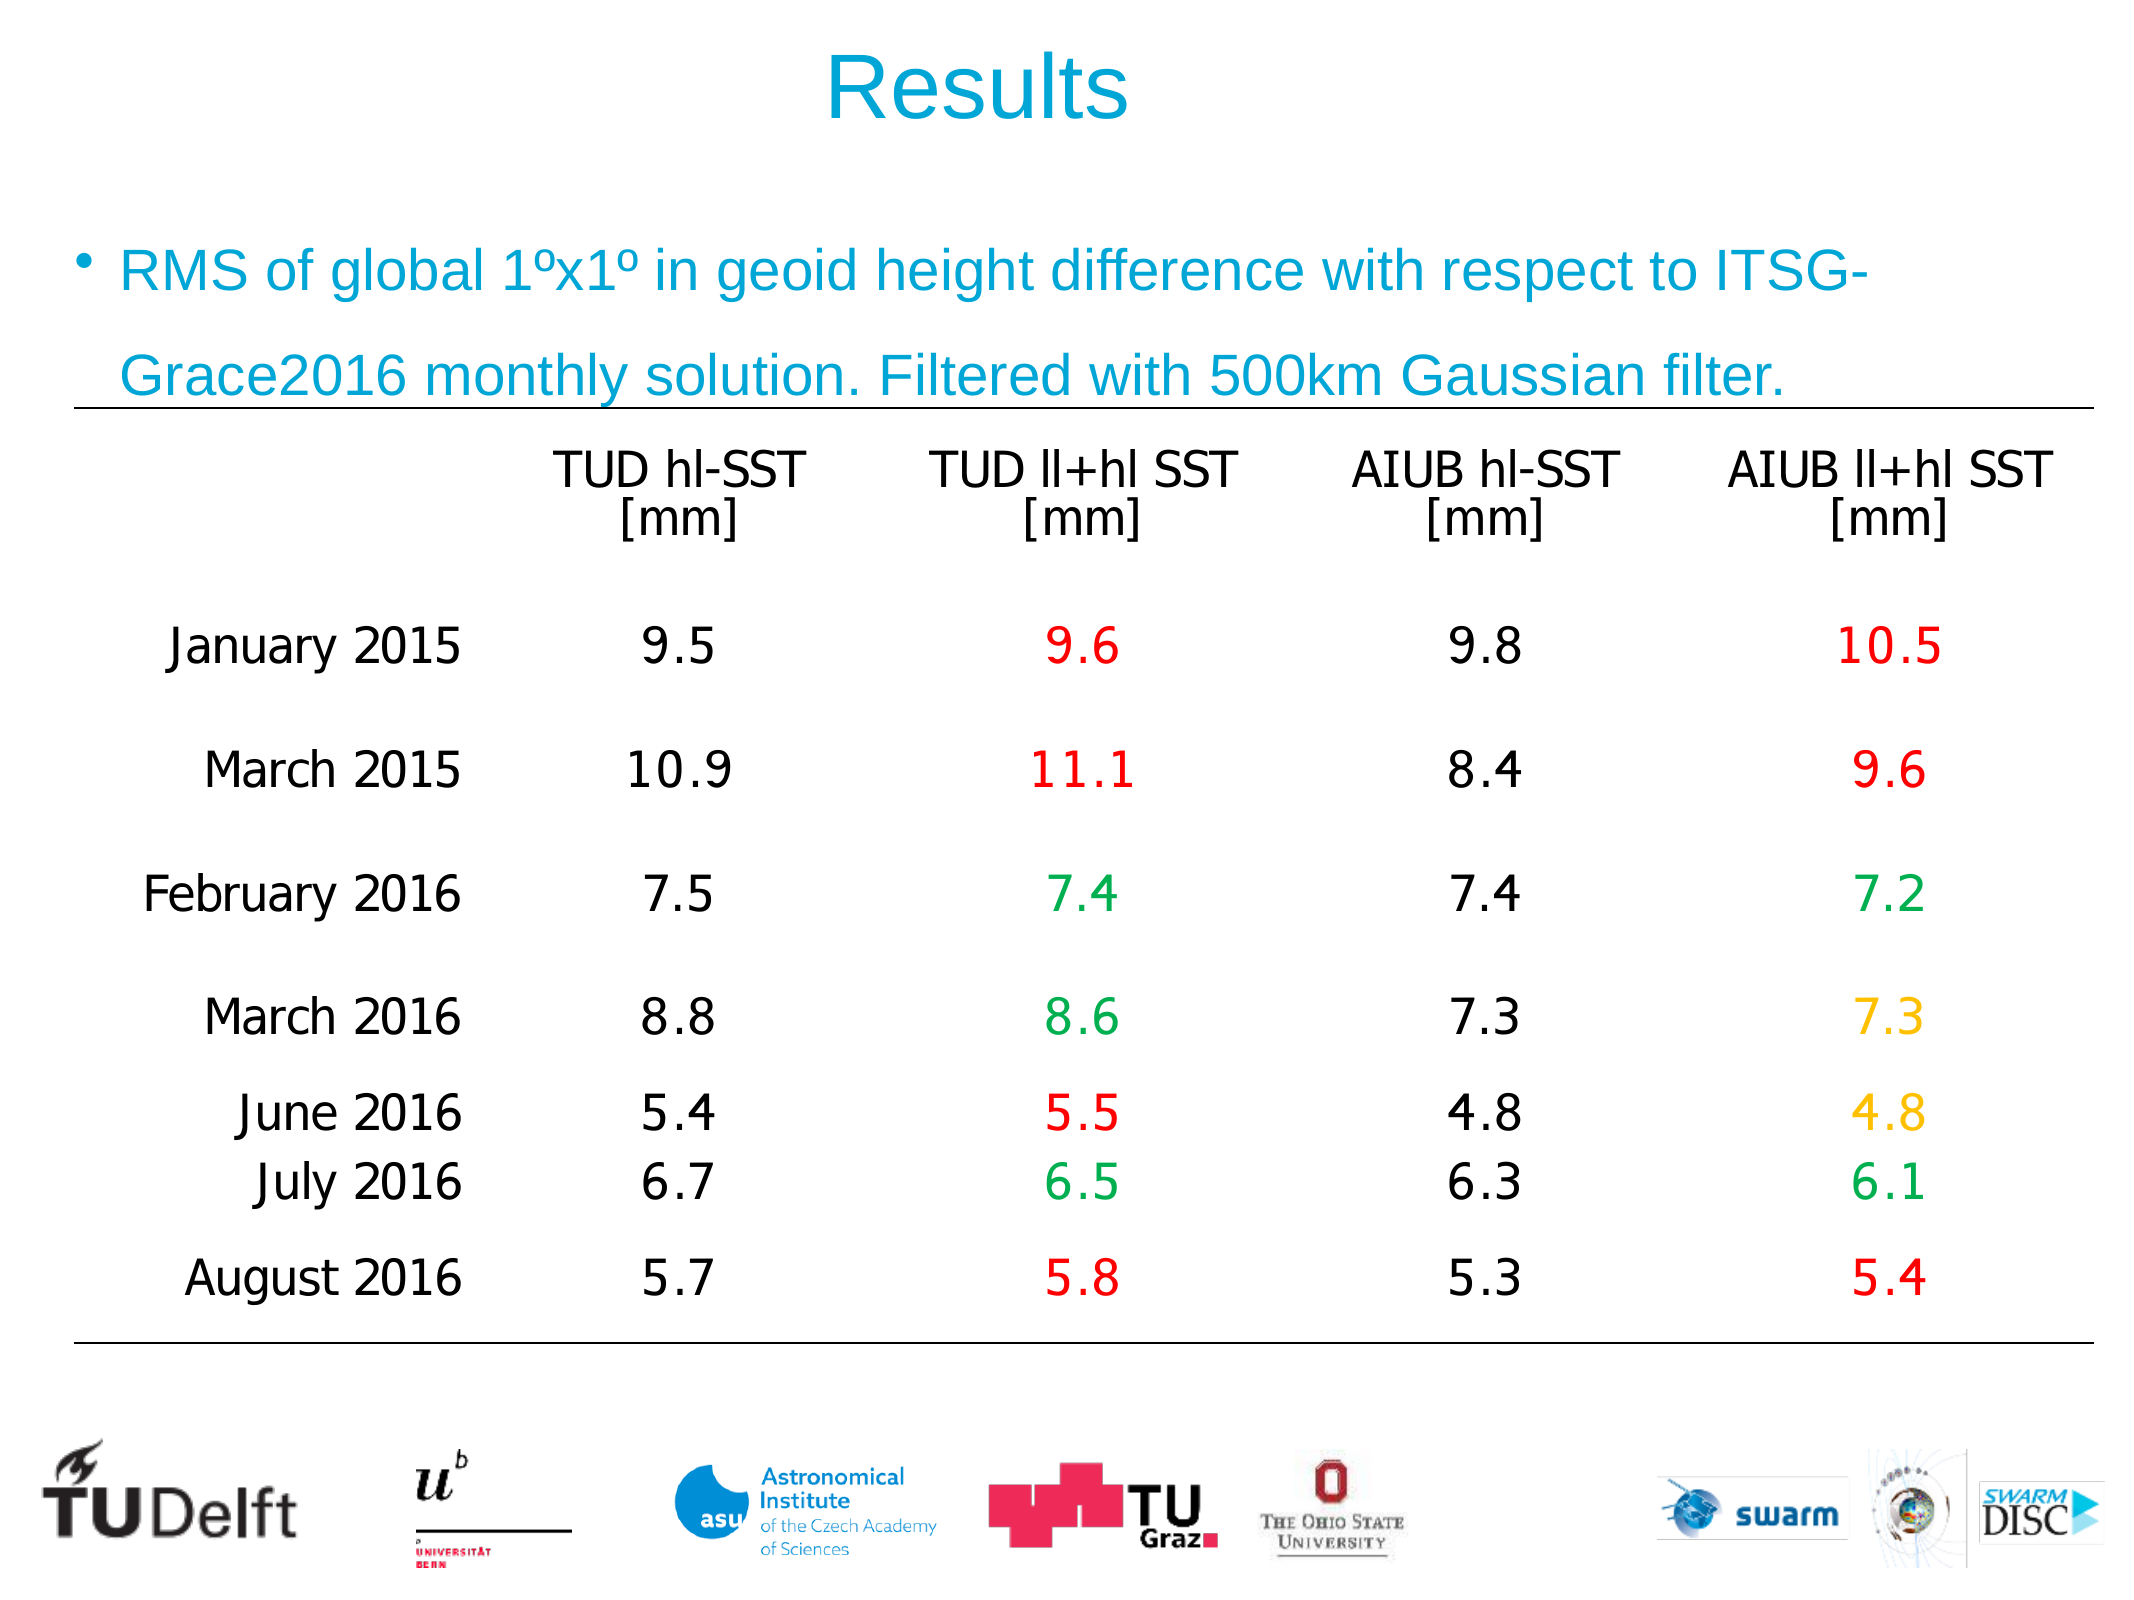

Results
RMS of global 1ºx1º in geoid height difference with respect to ITSG-Grace2016 monthly solution. Filtered with 500km Gaussian filter.
|  | TUD hl-SST [mm] | TUD ll+hl SST [mm] | AIUB hl-SST [mm] | AIUB ll+hl SST [mm] |
| --- | --- | --- | --- | --- |
| January 2015 | 9.5 | 9.6 | 9.8 | 10.5 |
| March 2015 | 10.9 | 11.1 | 8.4 | 9.6 |
| February 2016 | 7.5 | 7.4 | 7.4 | 7.2 |
| March 2016 | 8.8 | 8.6 | 7.3 | 7.3 |
| June 2016 | 5.4 | 5.5 | 4.8 | 4.8 |
| July 2016 | 6.7 | 6.5 | 6.3 | 6.1 |
| August 2016 | 5.7 | 5.8 | 5.3 | 5.4 |